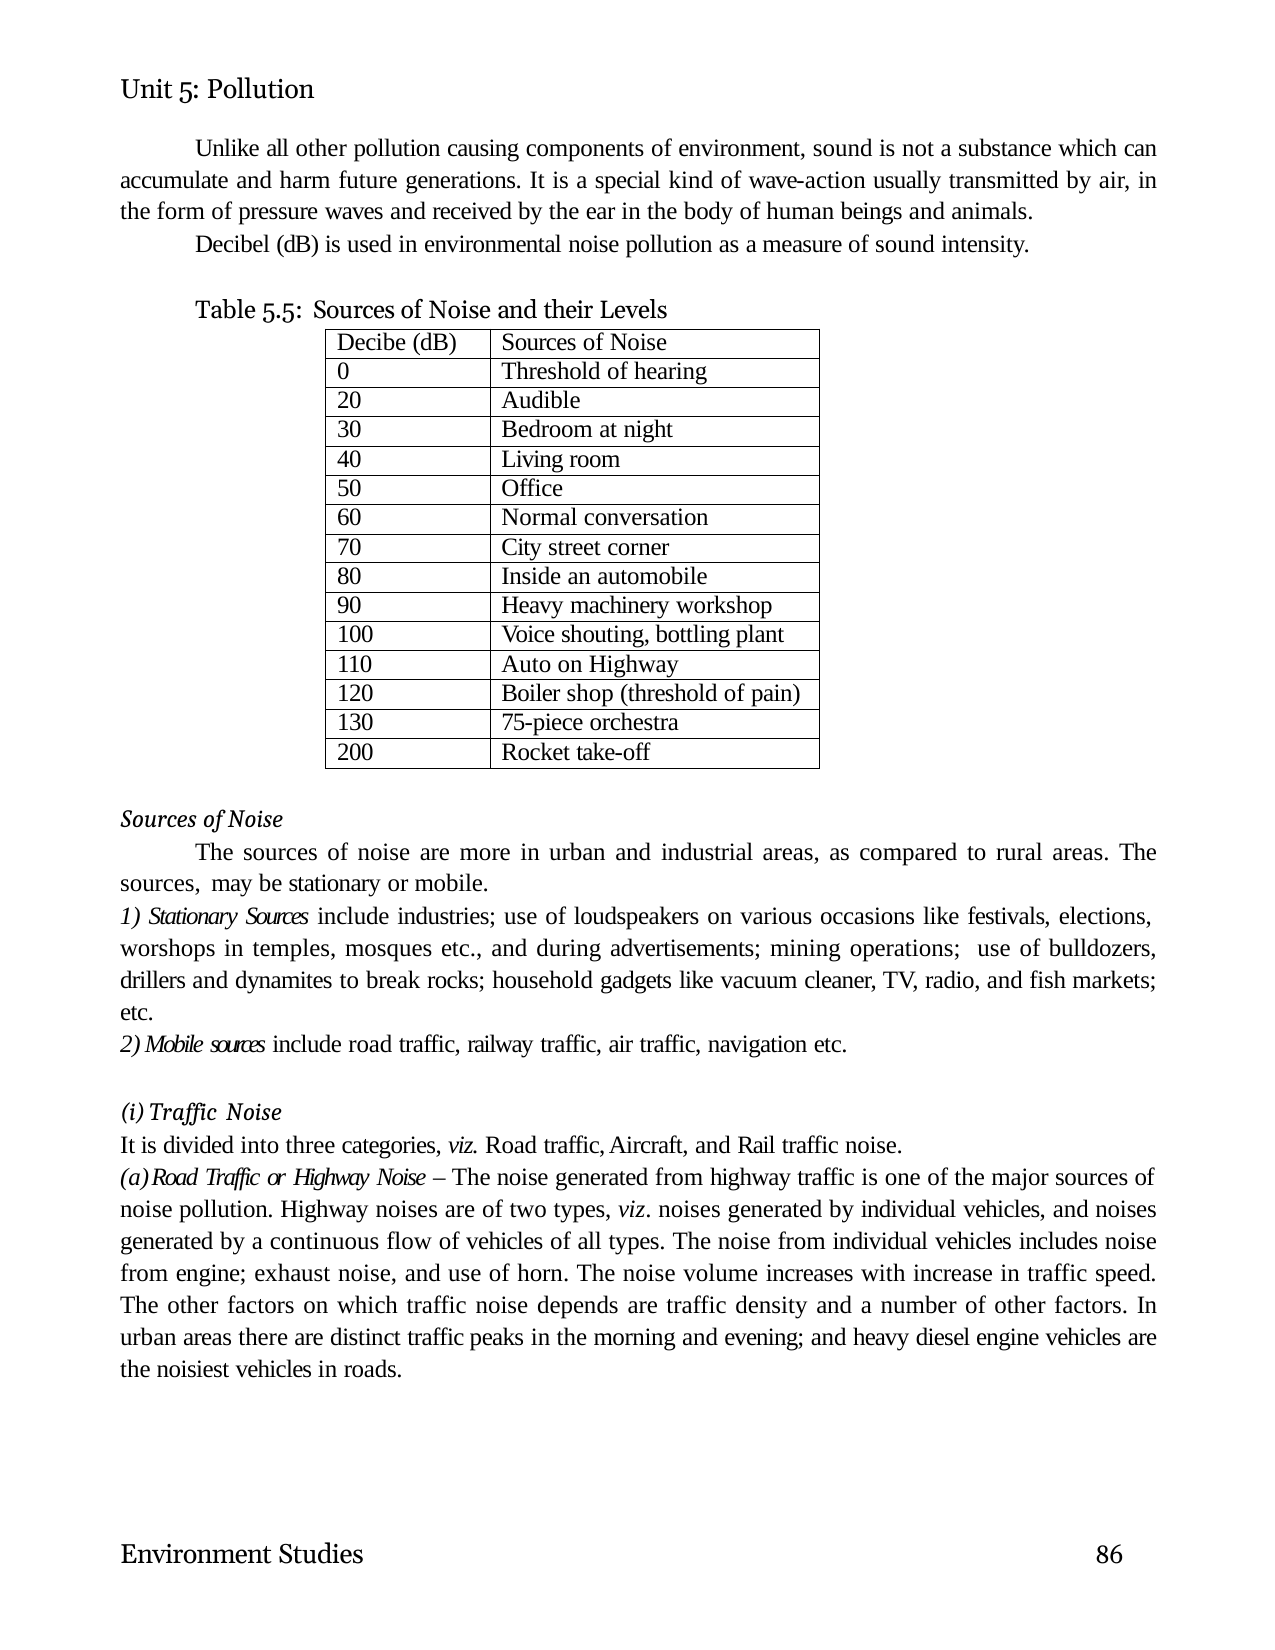

Unit 5: Pollution
Unlike all other pollution causing components of environment, sound is not a substance which can accumulate and harm future generations. It is a special kind of wave-action usually transmitted by air, in the form of pressure waves and received by the ear in the body of human beings and animals.
Decibel (dB) is used in environmental noise pollution as a measure of sound intensity.

Table 5.5: Sources of Noise and their Levels
| Decibe (dB) | Sources of Noise |
| --- | --- |
| 0 | Threshold of hearing |
| 20 | Audible |
| 30 | Bedroom at night |
| 40 | Living room |
| 50 | Office |
| 60 | Normal conversation |
| 70 | City street corner |
| 80 | Inside an automobile |
| 90 | Heavy machinery workshop |
| 100 | Voice shouting, bottling plant |
| 110 | Auto on Highway |
| 120 | Boiler shop (threshold of pain) |
| 130 | 75-piece orchestra |
| 200 | Rocket take-off |
Sources of Noise
The sources of noise are more in urban and industrial areas, as compared to rural areas. The sources, may be stationary or mobile.
Stationary Sources include industries; use of loudspeakers on various occasions like festivals, elections,
worshops in temples, mosques etc., and during advertisements; mining operations; use of bulldozers, drillers and dynamites to break rocks; household gadgets like vacuum cleaner, TV, radio, and fish markets; etc.
Mobile sources include road traffic, railway traffic, air traffic, navigation etc.

Traffic Noise
It is divided into three categories, viz. Road traffic, Aircraft, and Rail traffic noise.
Road Traffic or Highway Noise – The noise generated from highway traffic is one of the major sources of
noise pollution. Highway noises are of two types, viz. noises generated by individual vehicles, and noises generated by a continuous flow of vehicles of all types. The noise from individual vehicles includes noise from engine; exhaust noise, and use of horn. The noise volume increases with increase in traffic speed. The other factors on which traffic noise depends are traffic density and a number of other factors. In urban areas there are distinct traffic peaks in the morning and evening; and heavy diesel engine vehicles are the noisiest vehicles in roads.
Environment Studies
86